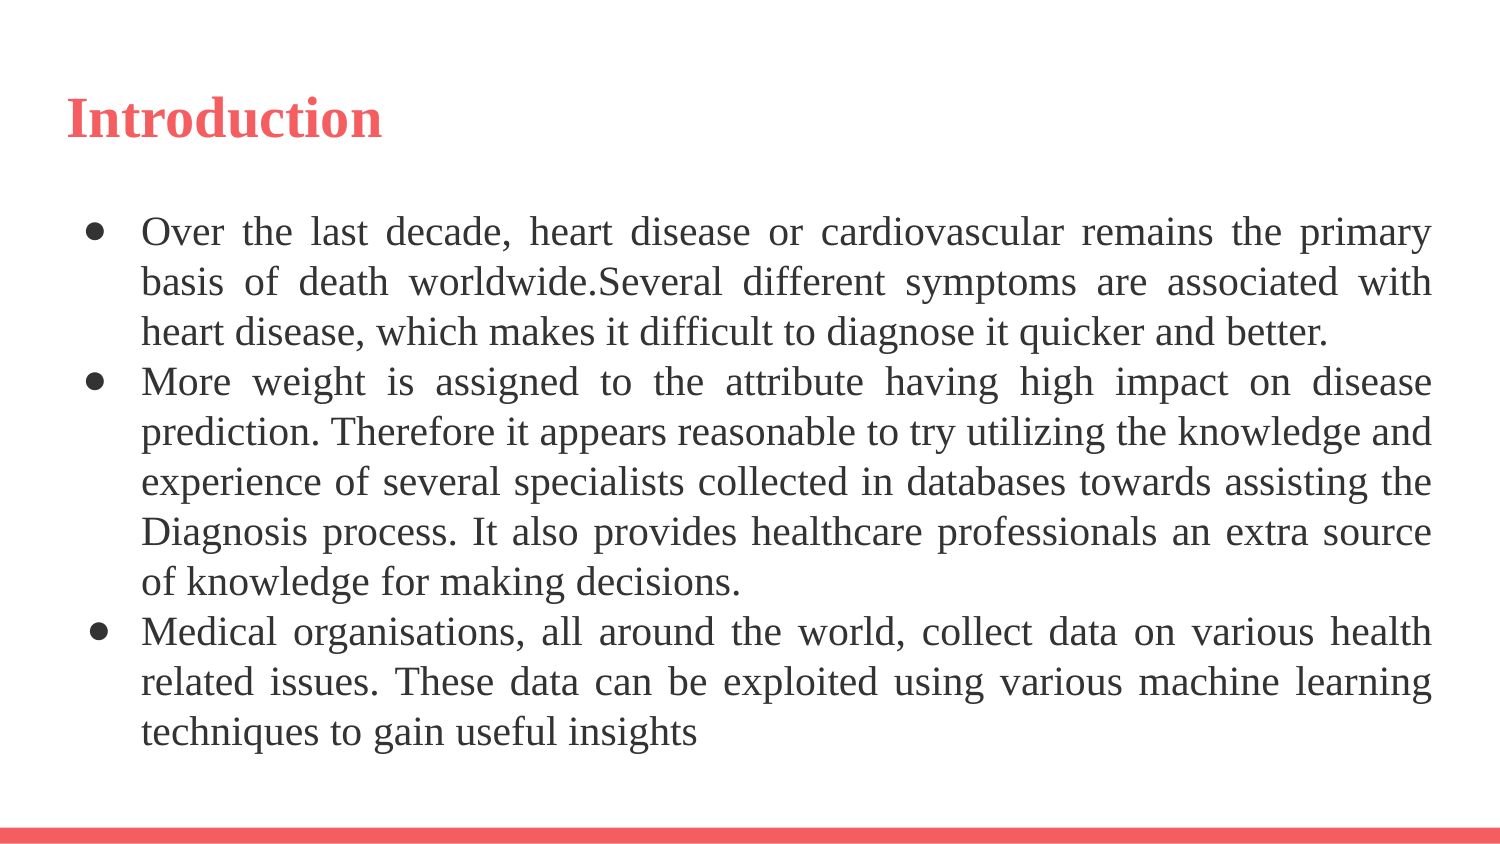

# Introduction
Over the last decade, heart disease or cardiovascular remains the primary basis of death worldwide.Several different symptoms are associated with heart disease, which makes it difficult to diagnose it quicker and better.
More weight is assigned to the attribute having high impact on disease prediction. Therefore it appears reasonable to try utilizing the knowledge and experience of several specialists collected in databases towards assisting the Diagnosis process. It also provides healthcare professionals an extra source of knowledge for making decisions.
Medical organisations, all around the world, collect data on various health related issues. These data can be exploited using various machine learning techniques to gain useful insights